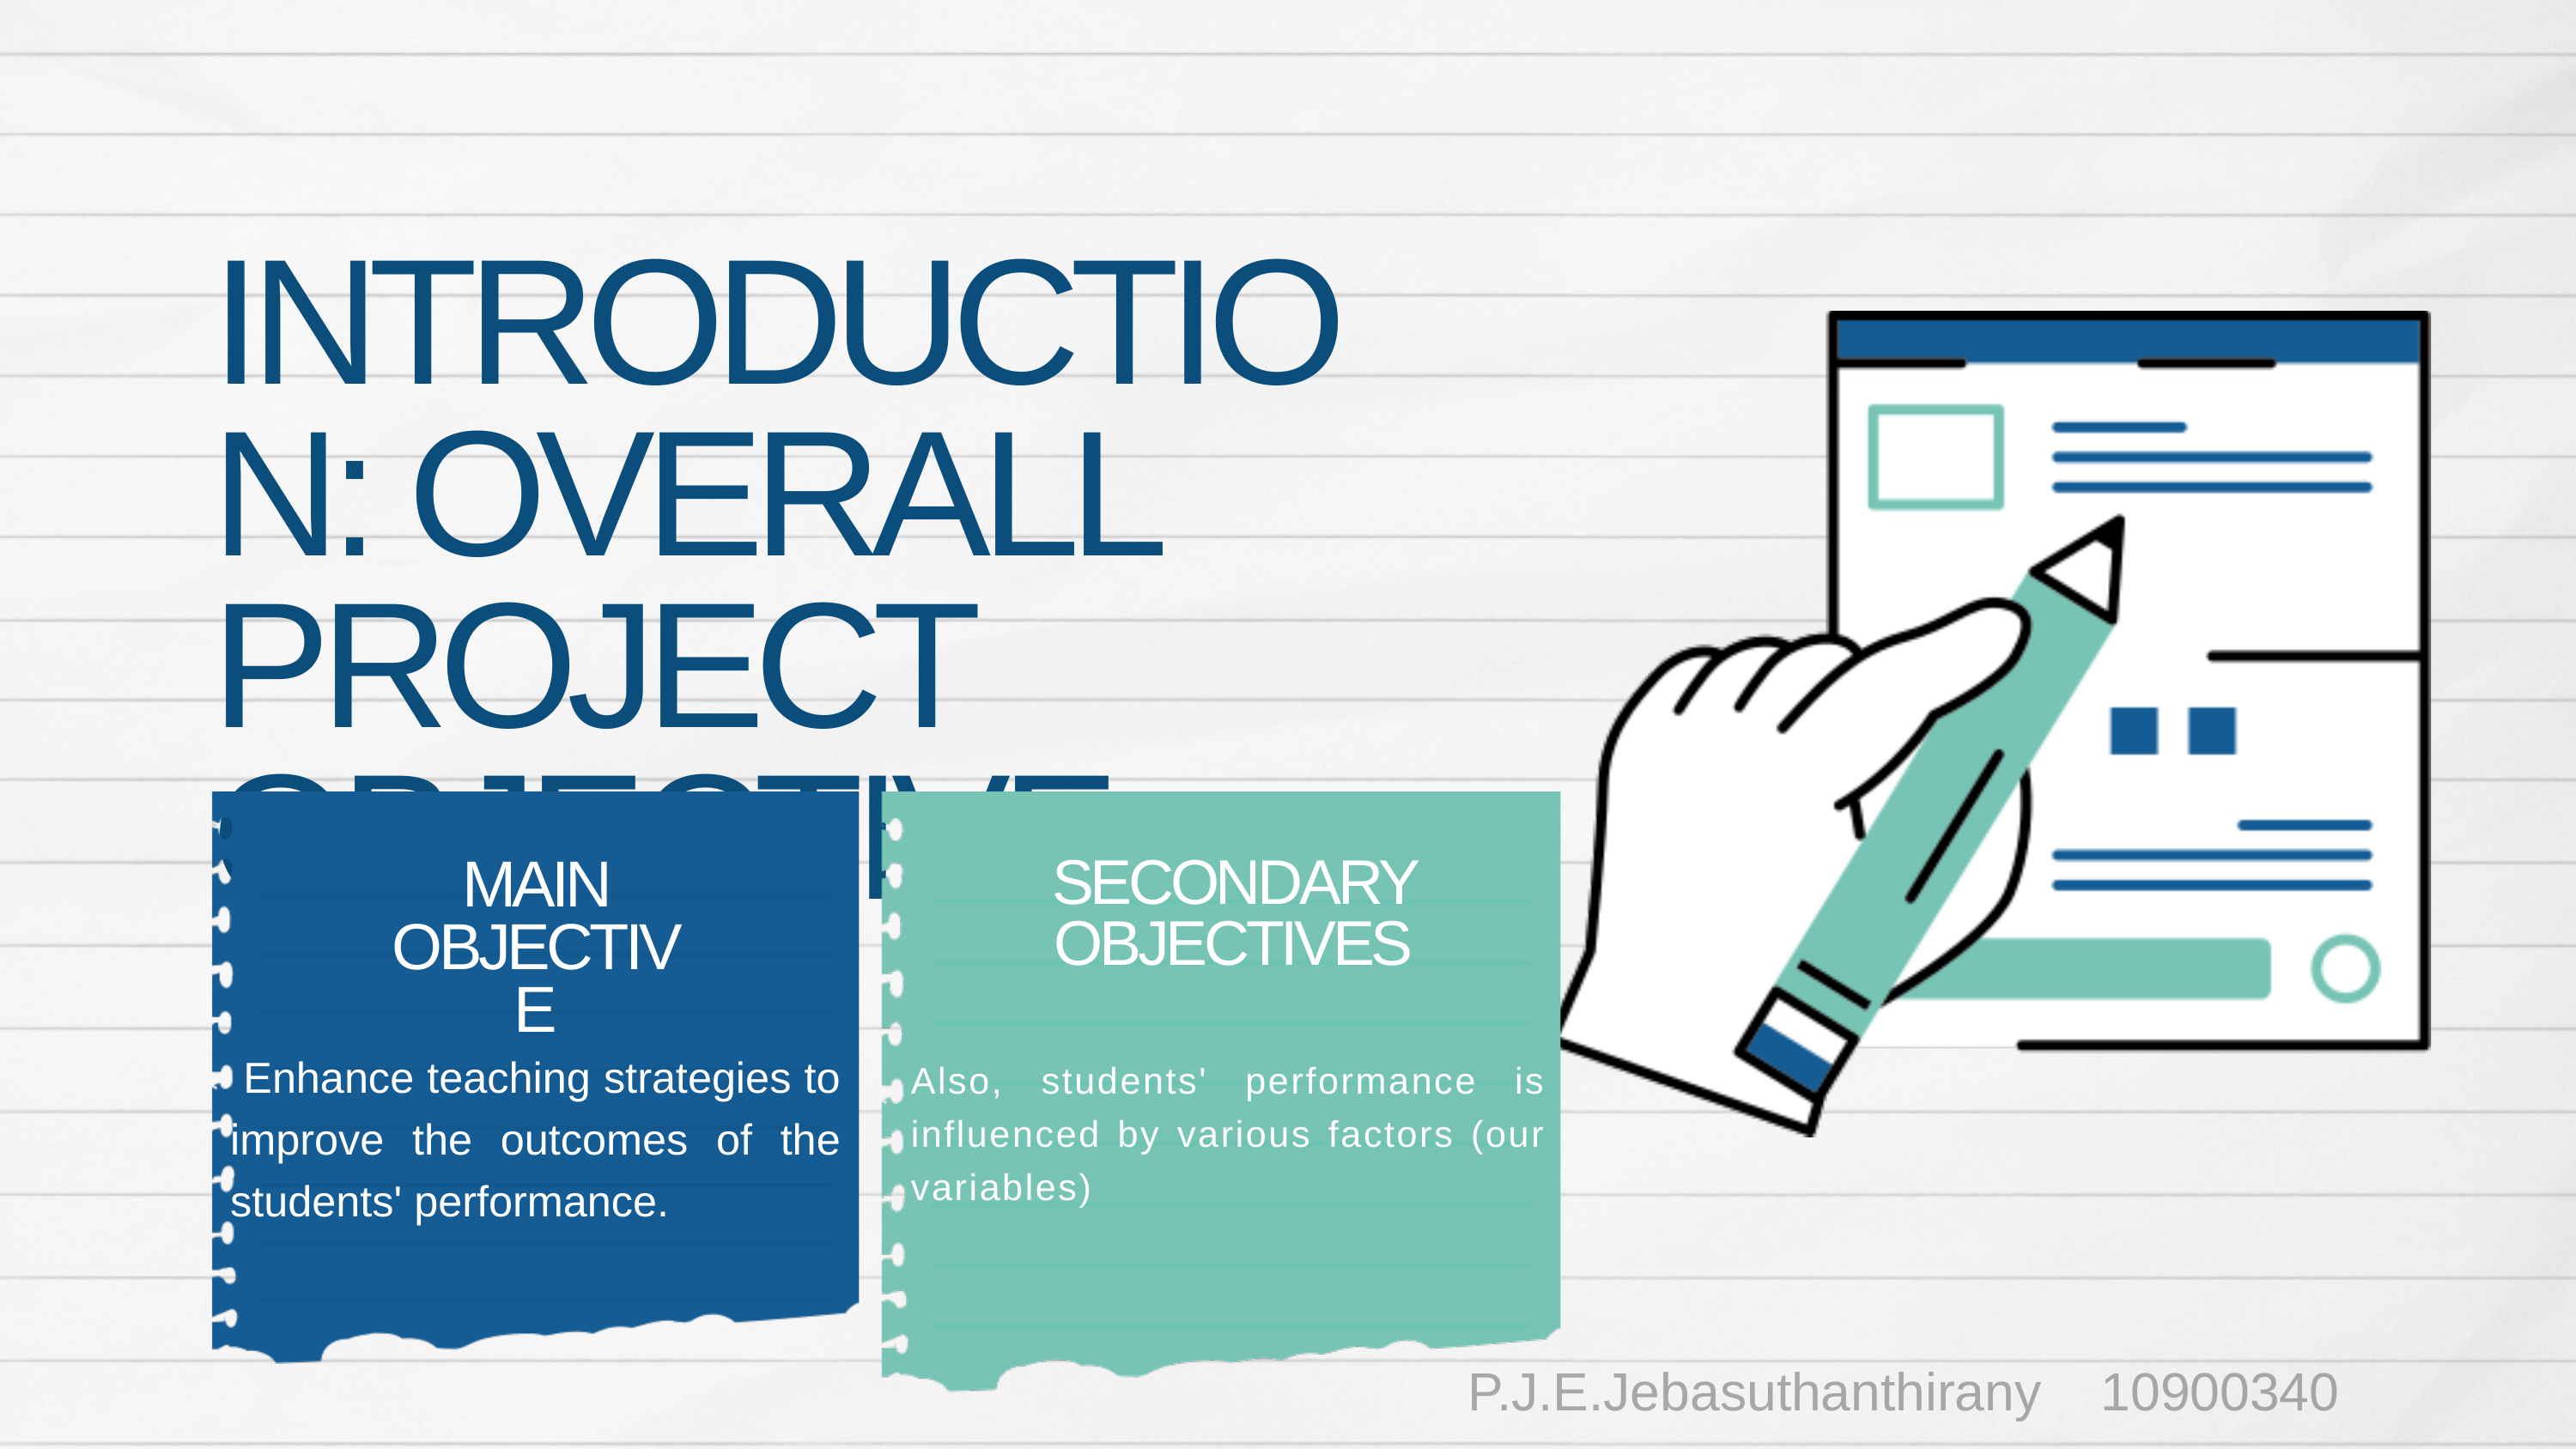

INTRODUCTION: OVERALL PROJECT OBJECTIVE

SECONDARY OBJECTIVES
MAIN OBJECTIVE

Also, students' performance is influenced by various factors (our variables)

 Enhance teaching strategies to improve the outcomes of the students' performance.
P.J.E.Jebasuthanthirany    10900340